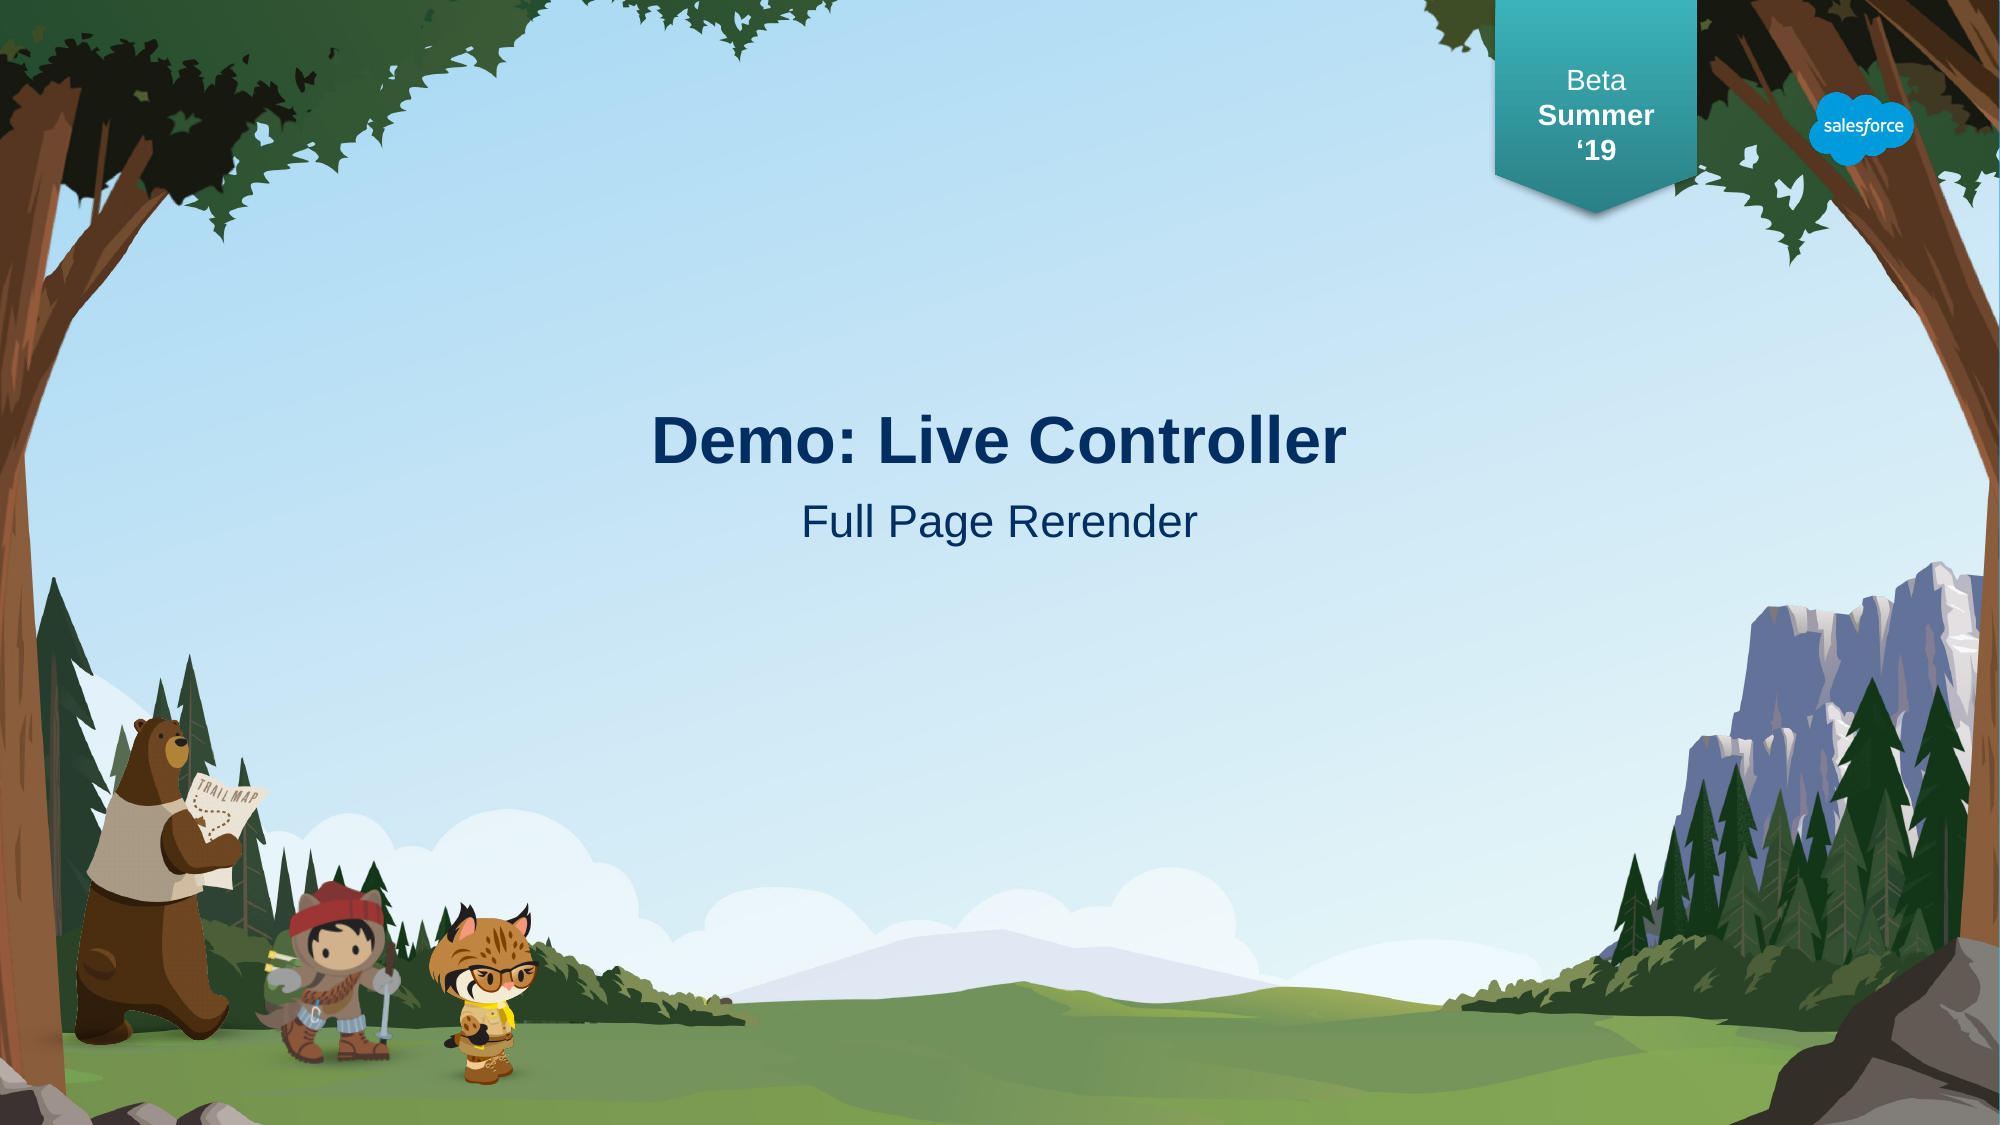

Beta
Summer ‘19
# Demo: Live Controller
Full Page Rerender